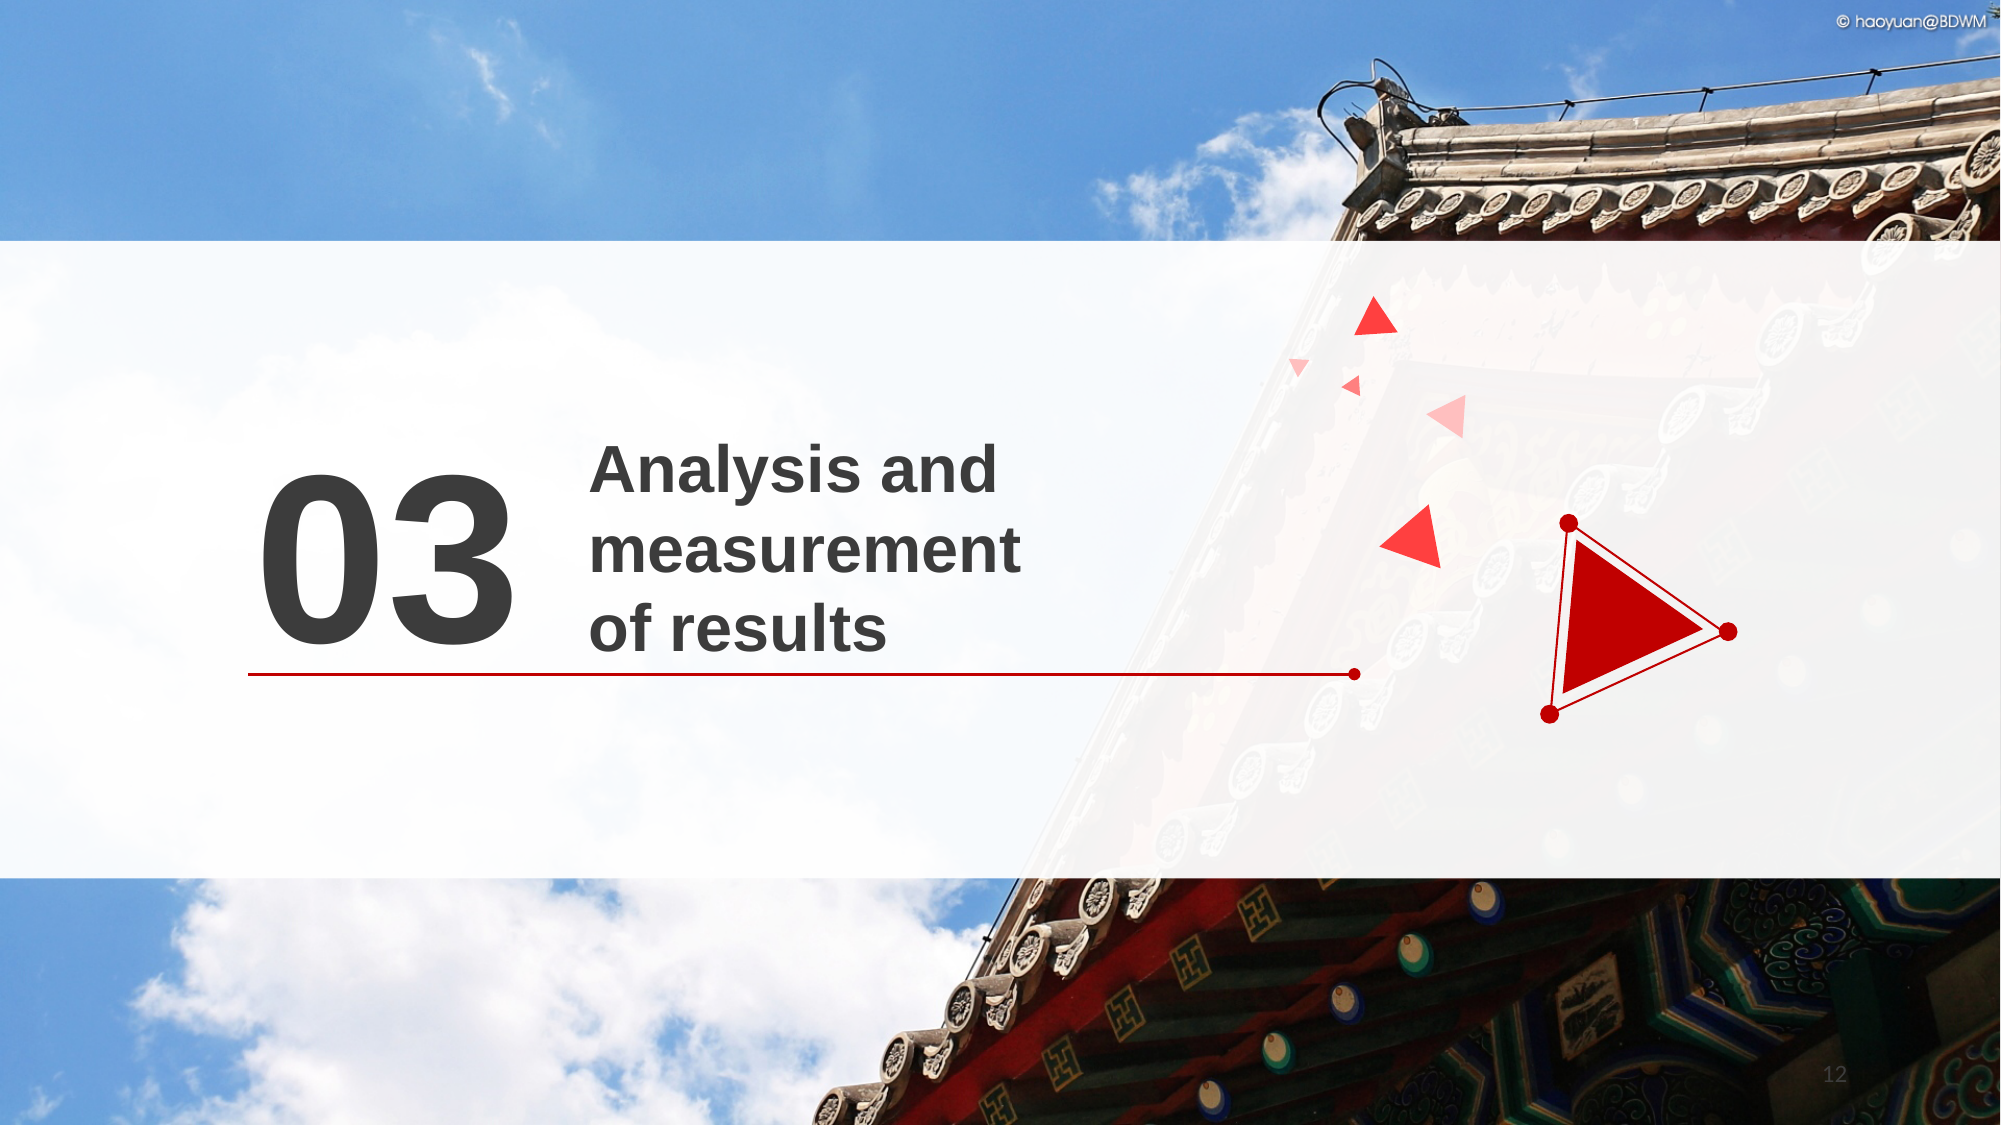

03
Analysis and measurement of results

12